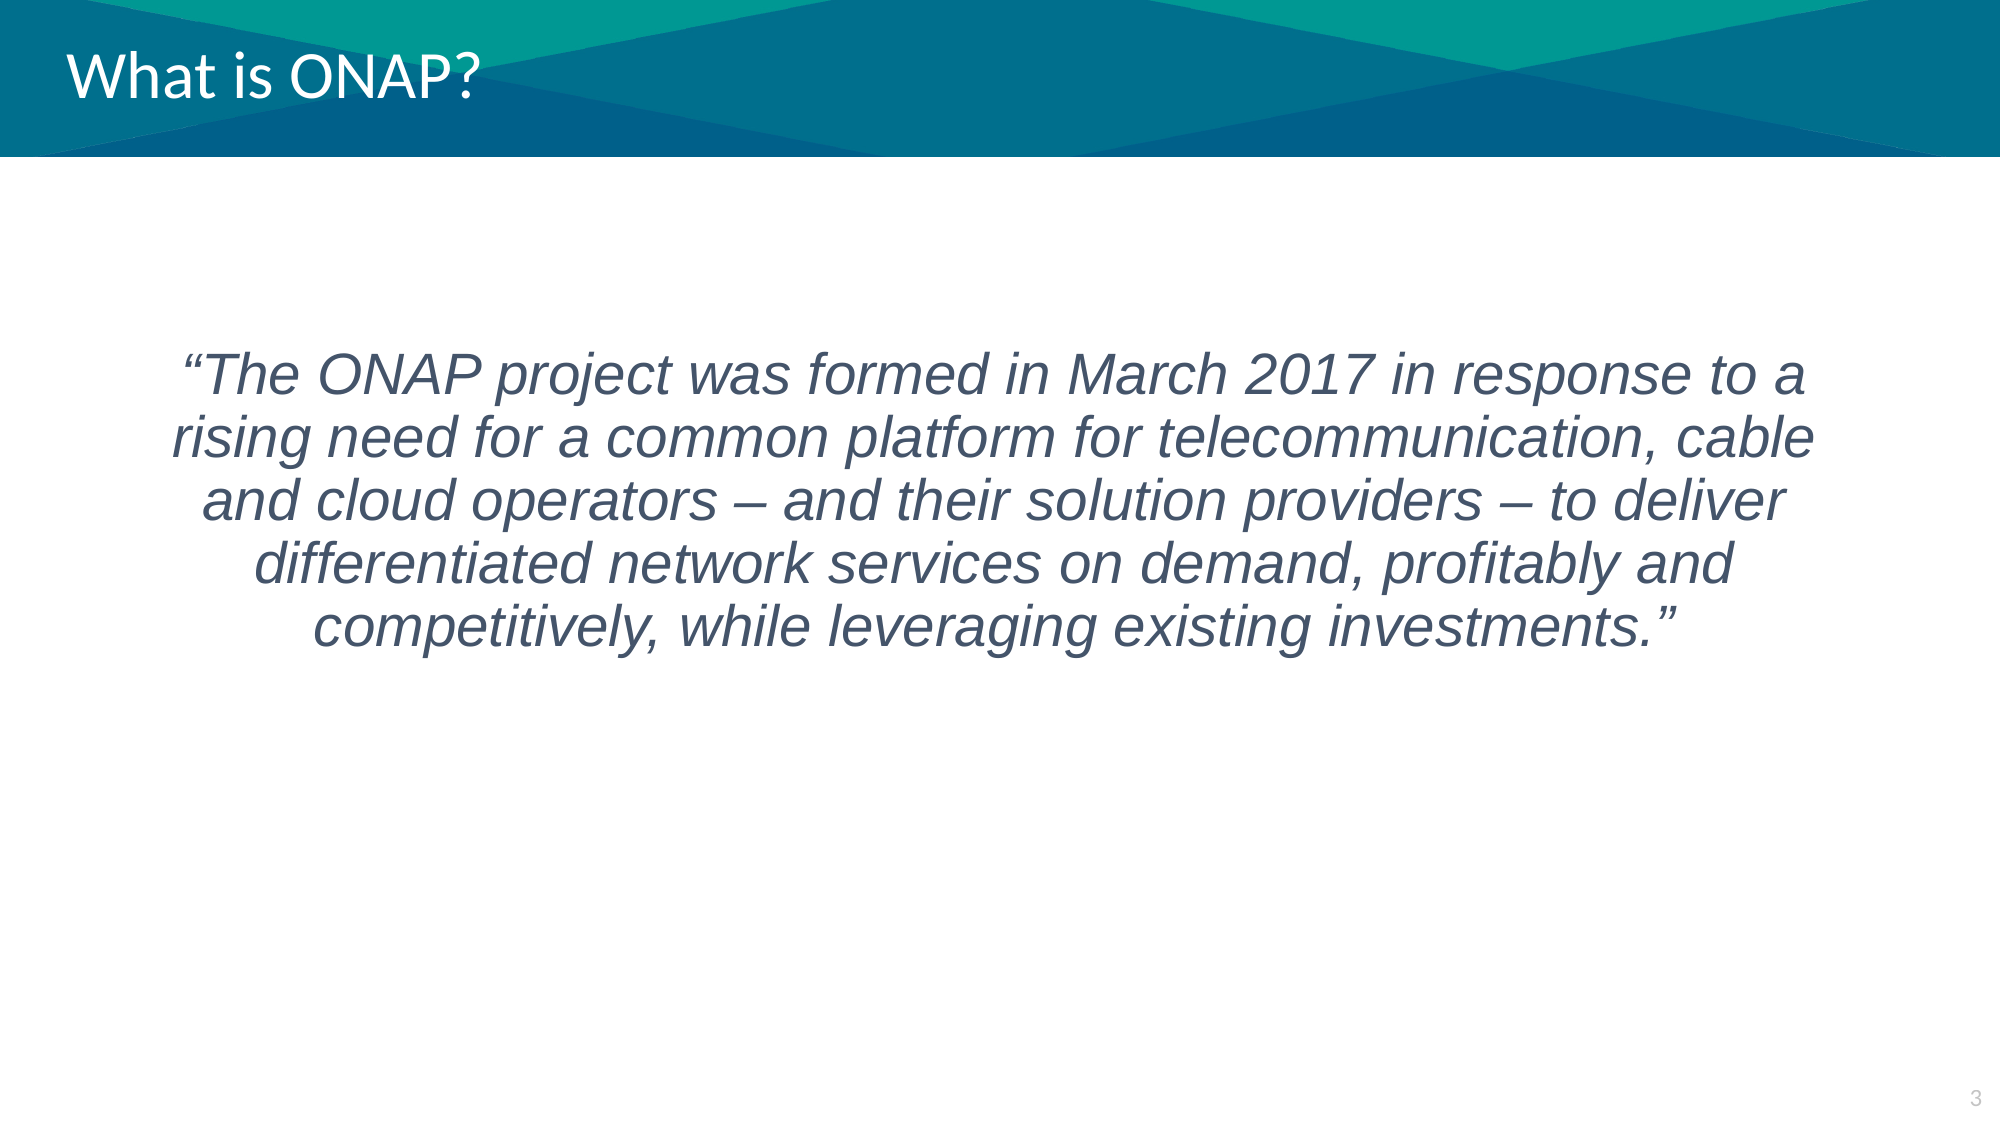

# What is ONAP?
“The ONAP project was formed in March 2017 in response to a rising need for a common platform for telecommunication, cable and cloud operators – and their solution providers – to deliver differentiated network services on demand, profitably and competitively, while leveraging existing investments.”
3